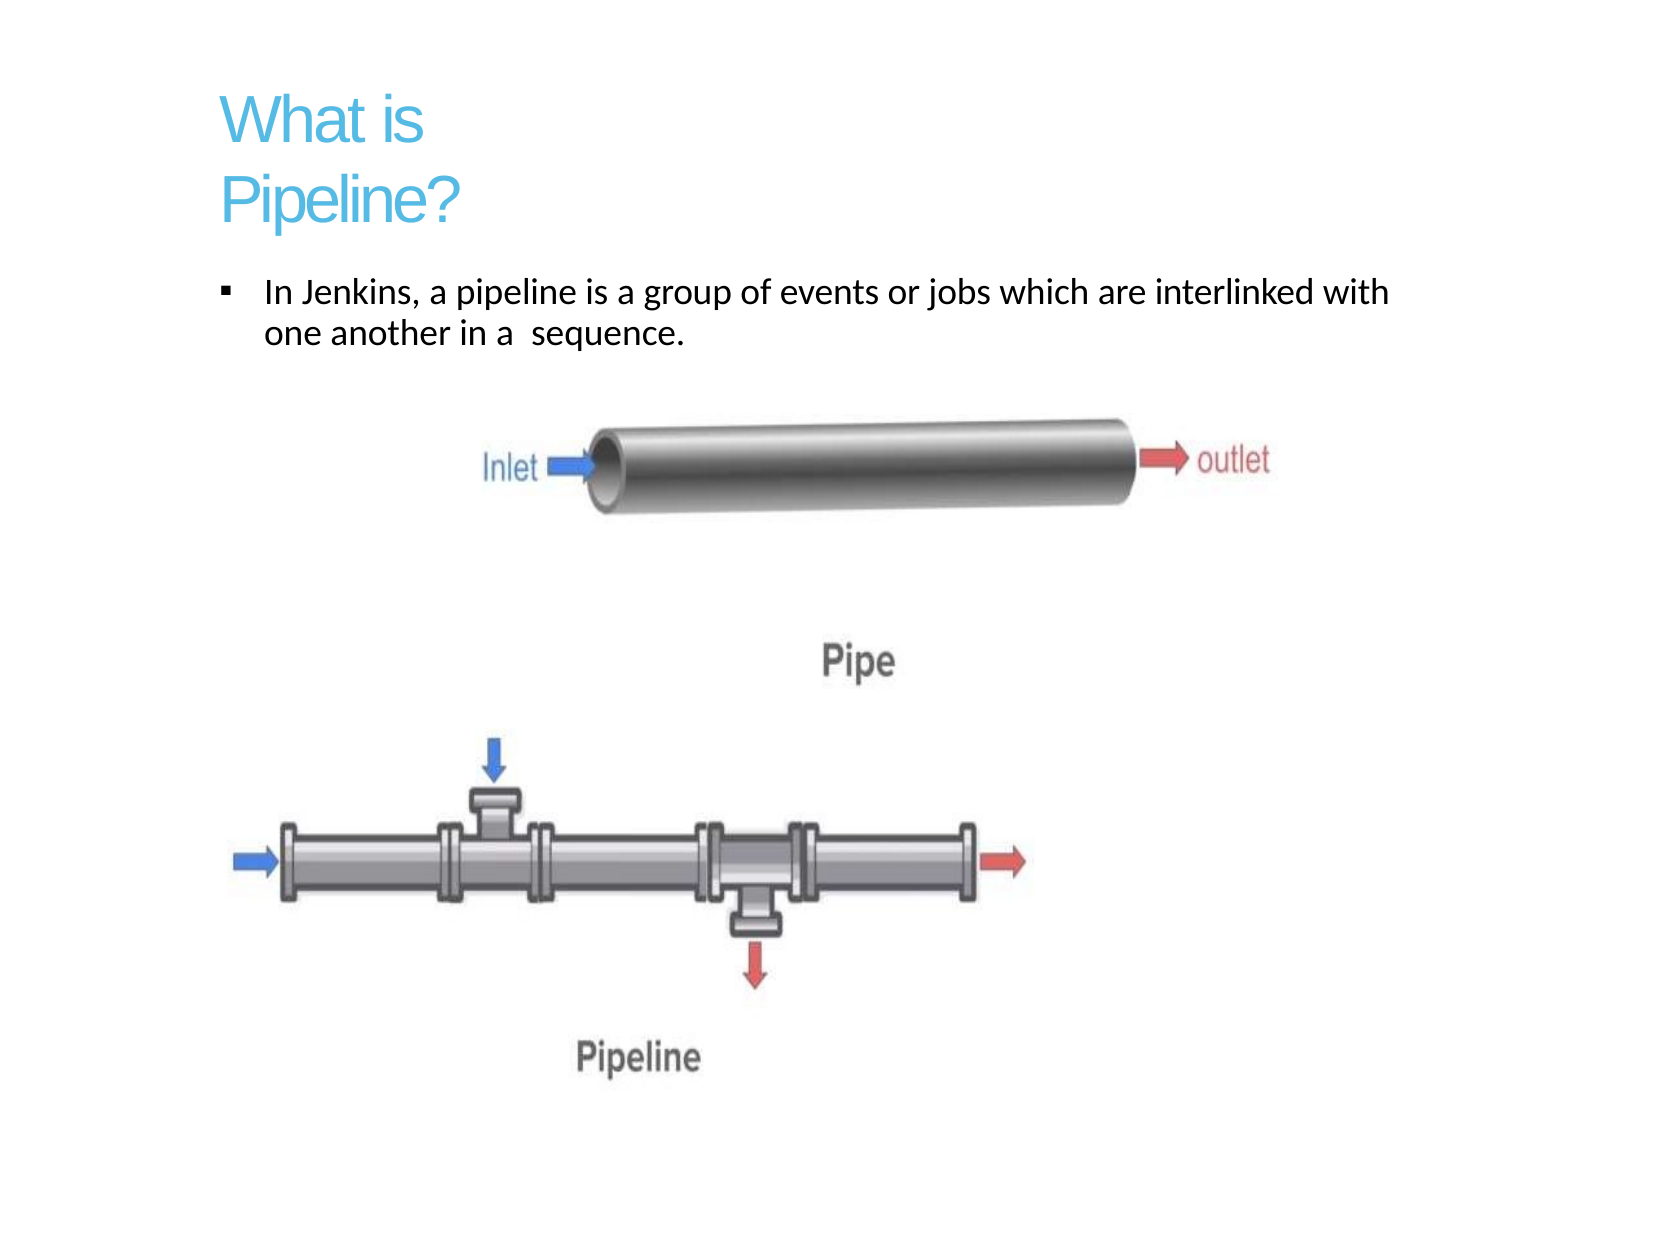

What is Pipeline?
In Jenkins, a pipeline is a group of events or jobs which are interlinked with one another in a  sequence.